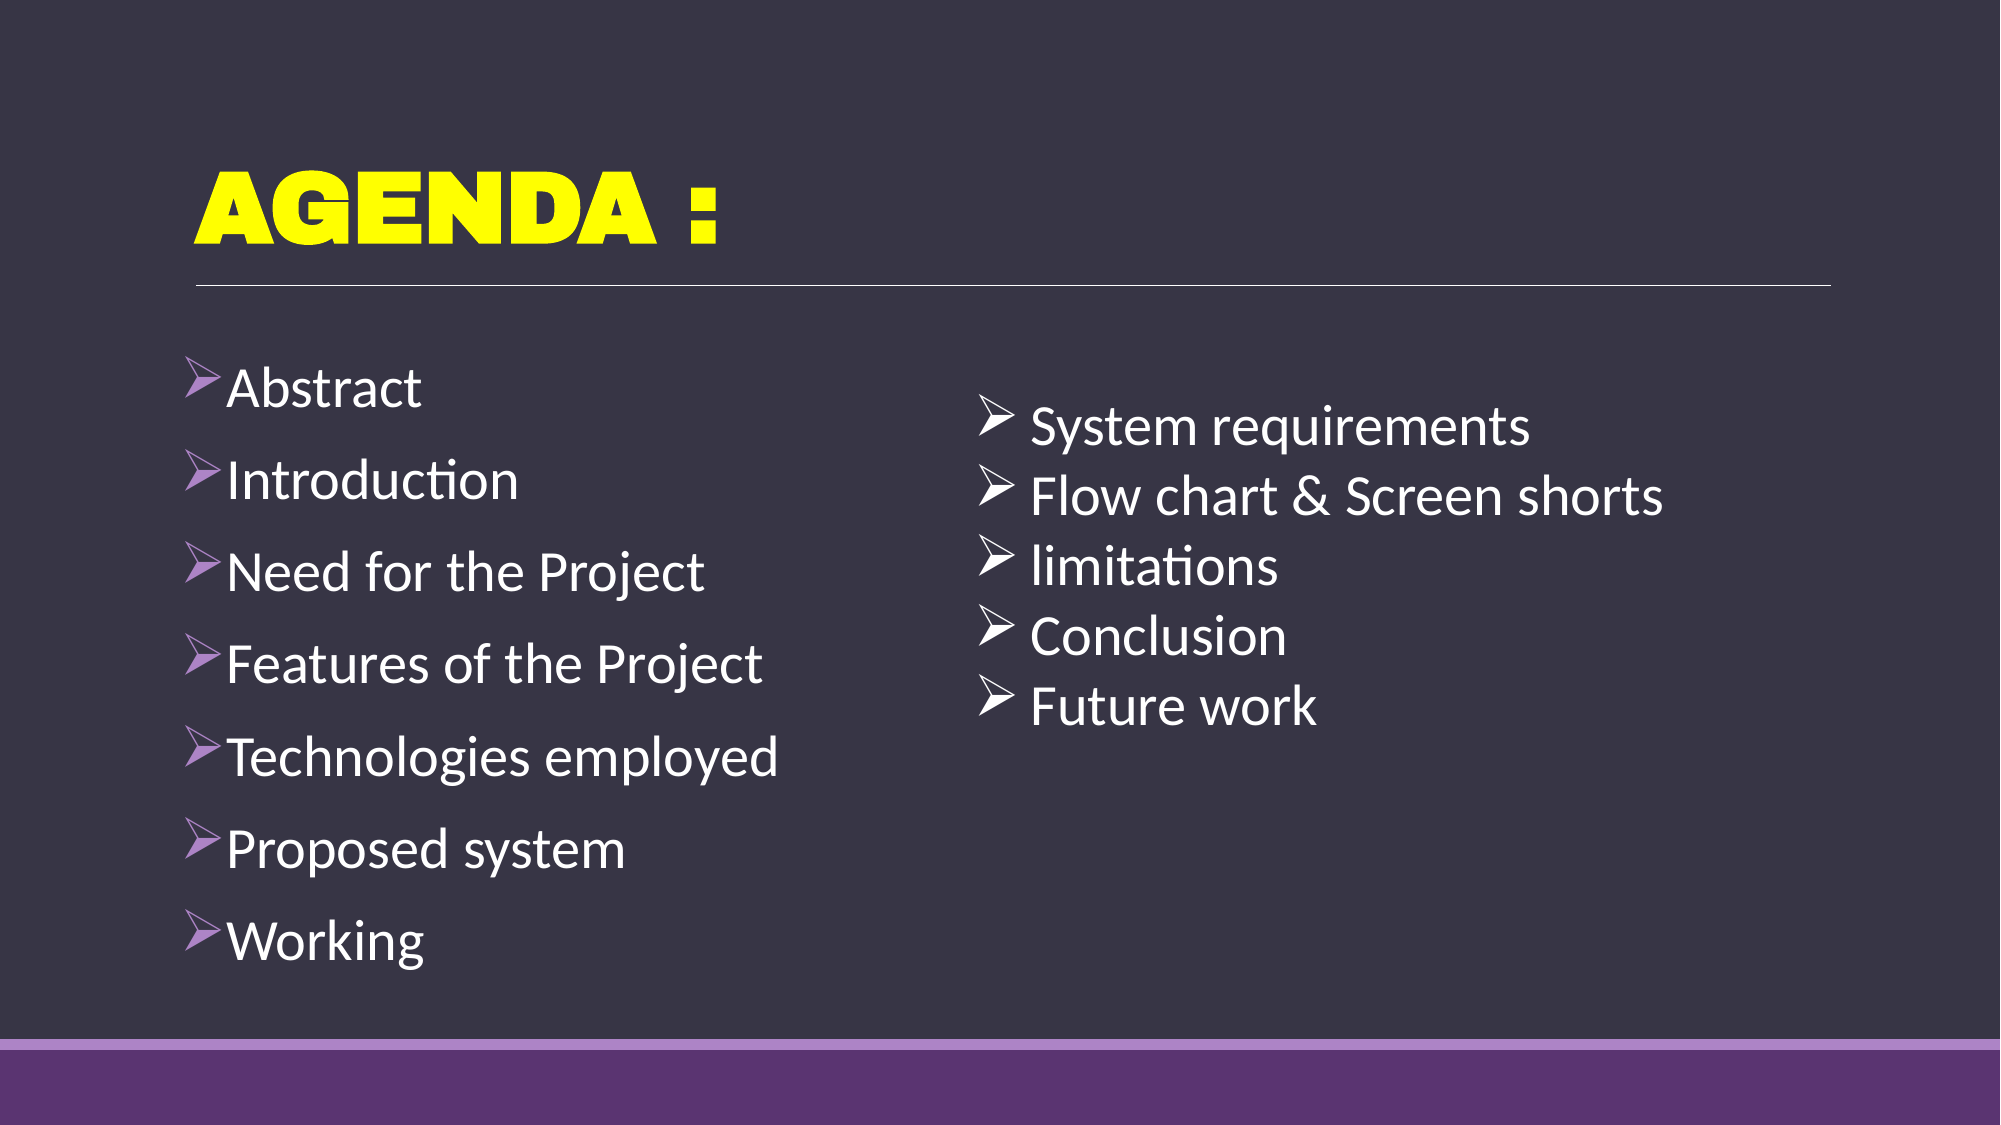

# AGENDA :
Abstract
Introduction​
Need for the Project
​Features of the Project
Technologies employed
Proposed system
Working

System requirements
Flow chart & Screen shorts
limitations
​Conclusion
Future work